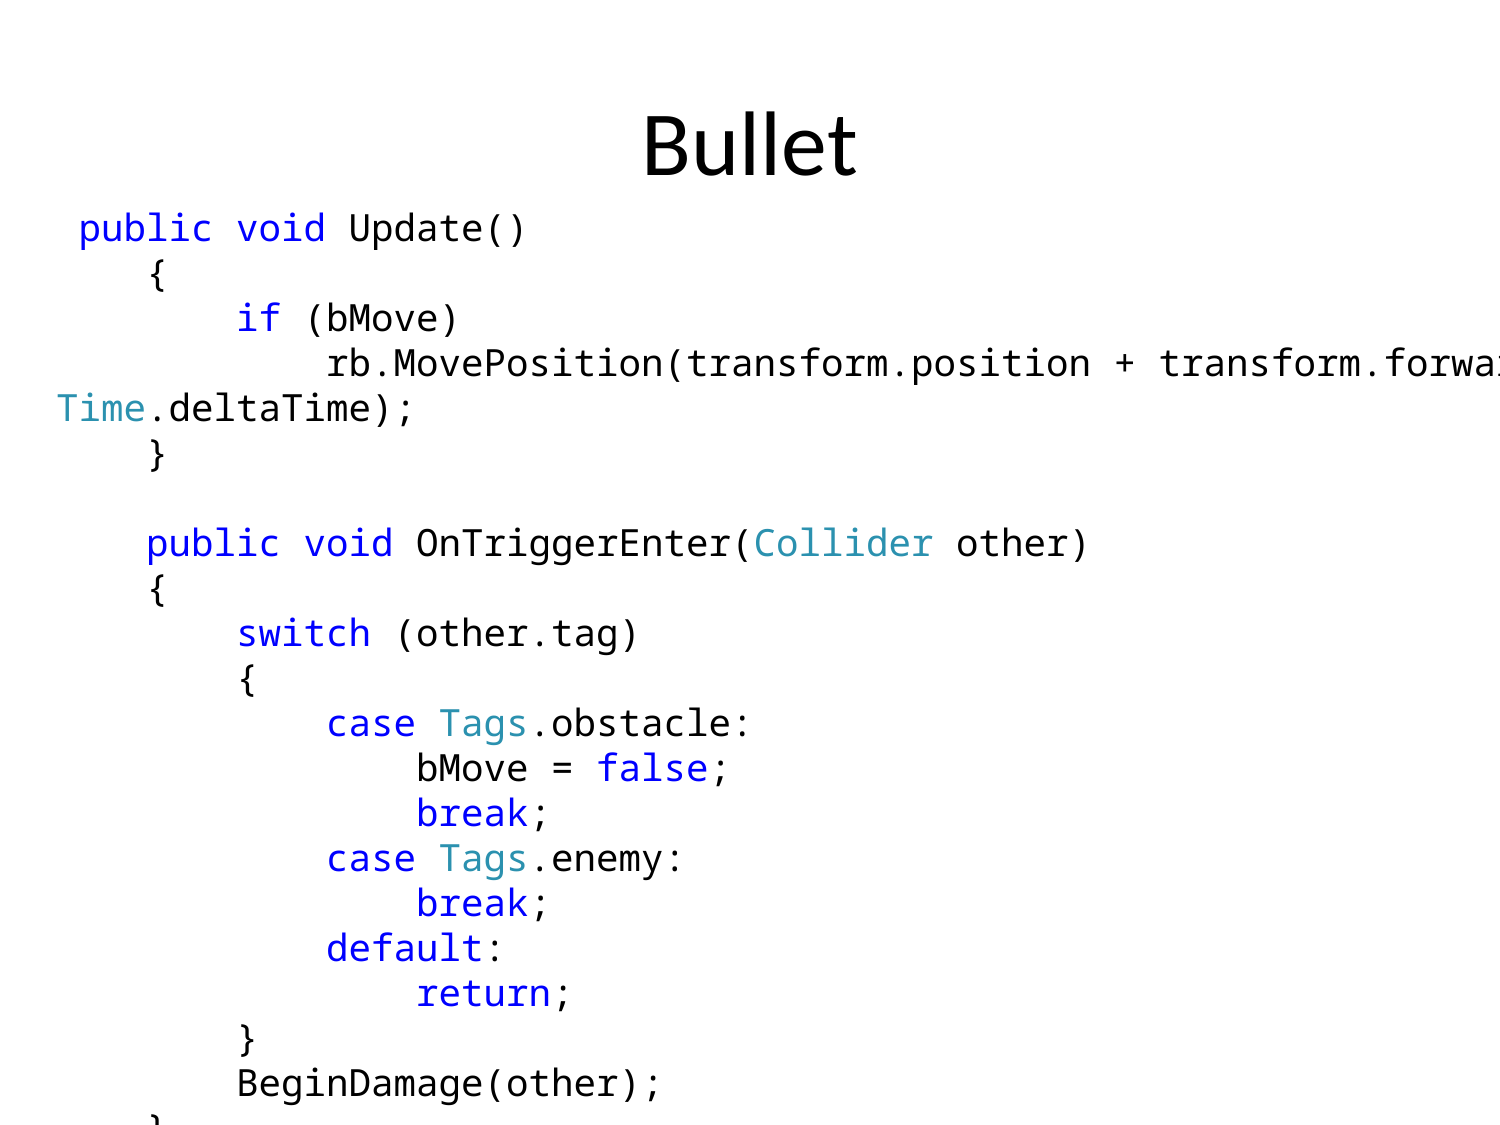

# Bullet
 public void Update()
    {
        if (bMove)
            rb.MovePosition(transform.position + transform.forward * speed * Time.deltaTime);
    }

    public void OnTriggerEnter(Collider other)
    {
        switch (other.tag)
        {
            case Tags.obstacle:
                bMove = false;
                break;
            case Tags.enemy:
                break;
            default:
                return;
        }
        BeginDamage(other);
    }